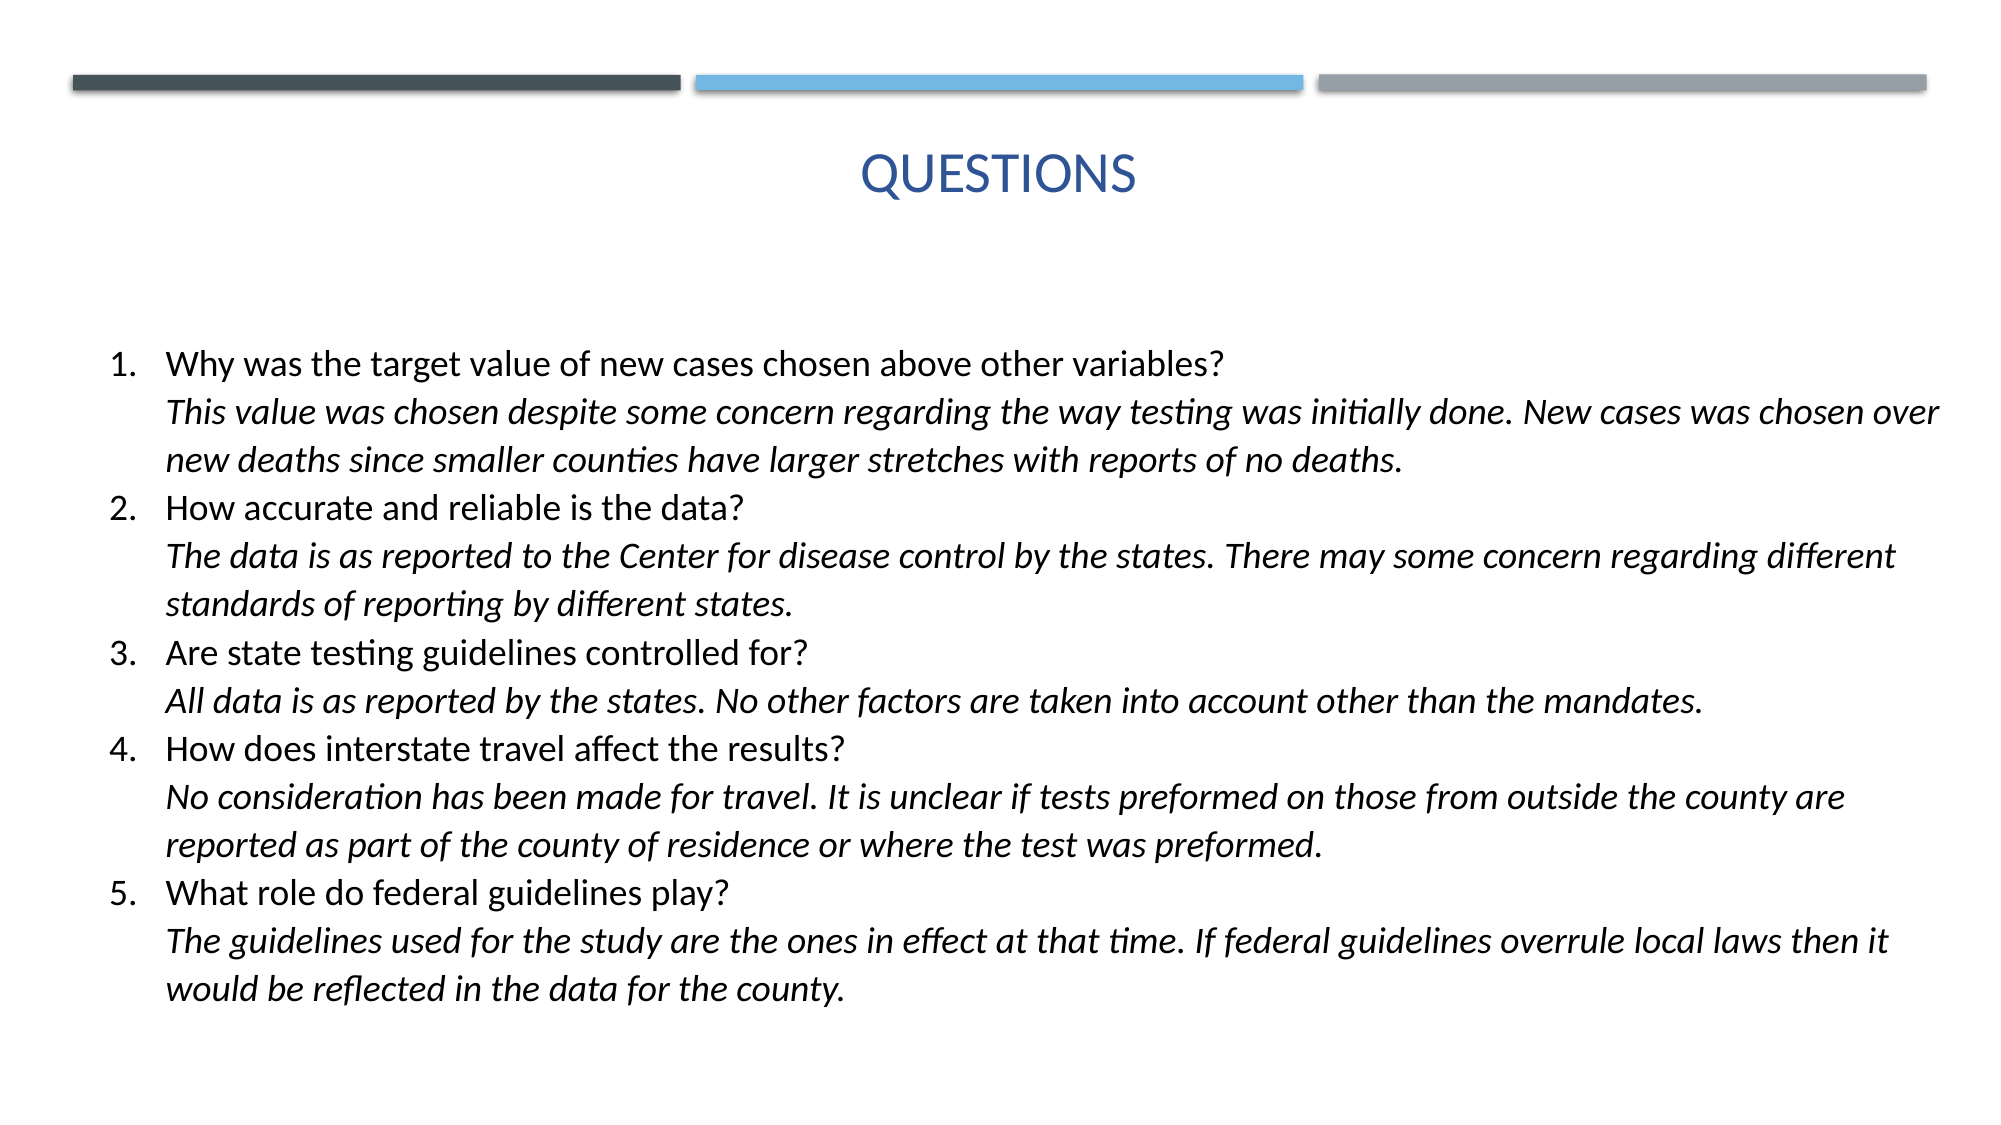

# Questions
Why was the target value of new cases chosen above other variables?
This value was chosen despite some concern regarding the way testing was initially done. New cases was chosen over new deaths since smaller counties have larger stretches with reports of no deaths.
How accurate and reliable is the data?
The data is as reported to the Center for disease control by the states. There may some concern regarding different standards of reporting by different states.
Are state testing guidelines controlled for?
All data is as reported by the states. No other factors are taken into account other than the mandates.
How does interstate travel affect the results?
No consideration has been made for travel. It is unclear if tests preformed on those from outside the county are reported as part of the county of residence or where the test was preformed.
What role do federal guidelines play?
The guidelines used for the study are the ones in effect at that time. If federal guidelines overrule local laws then it would be reflected in the data for the county.